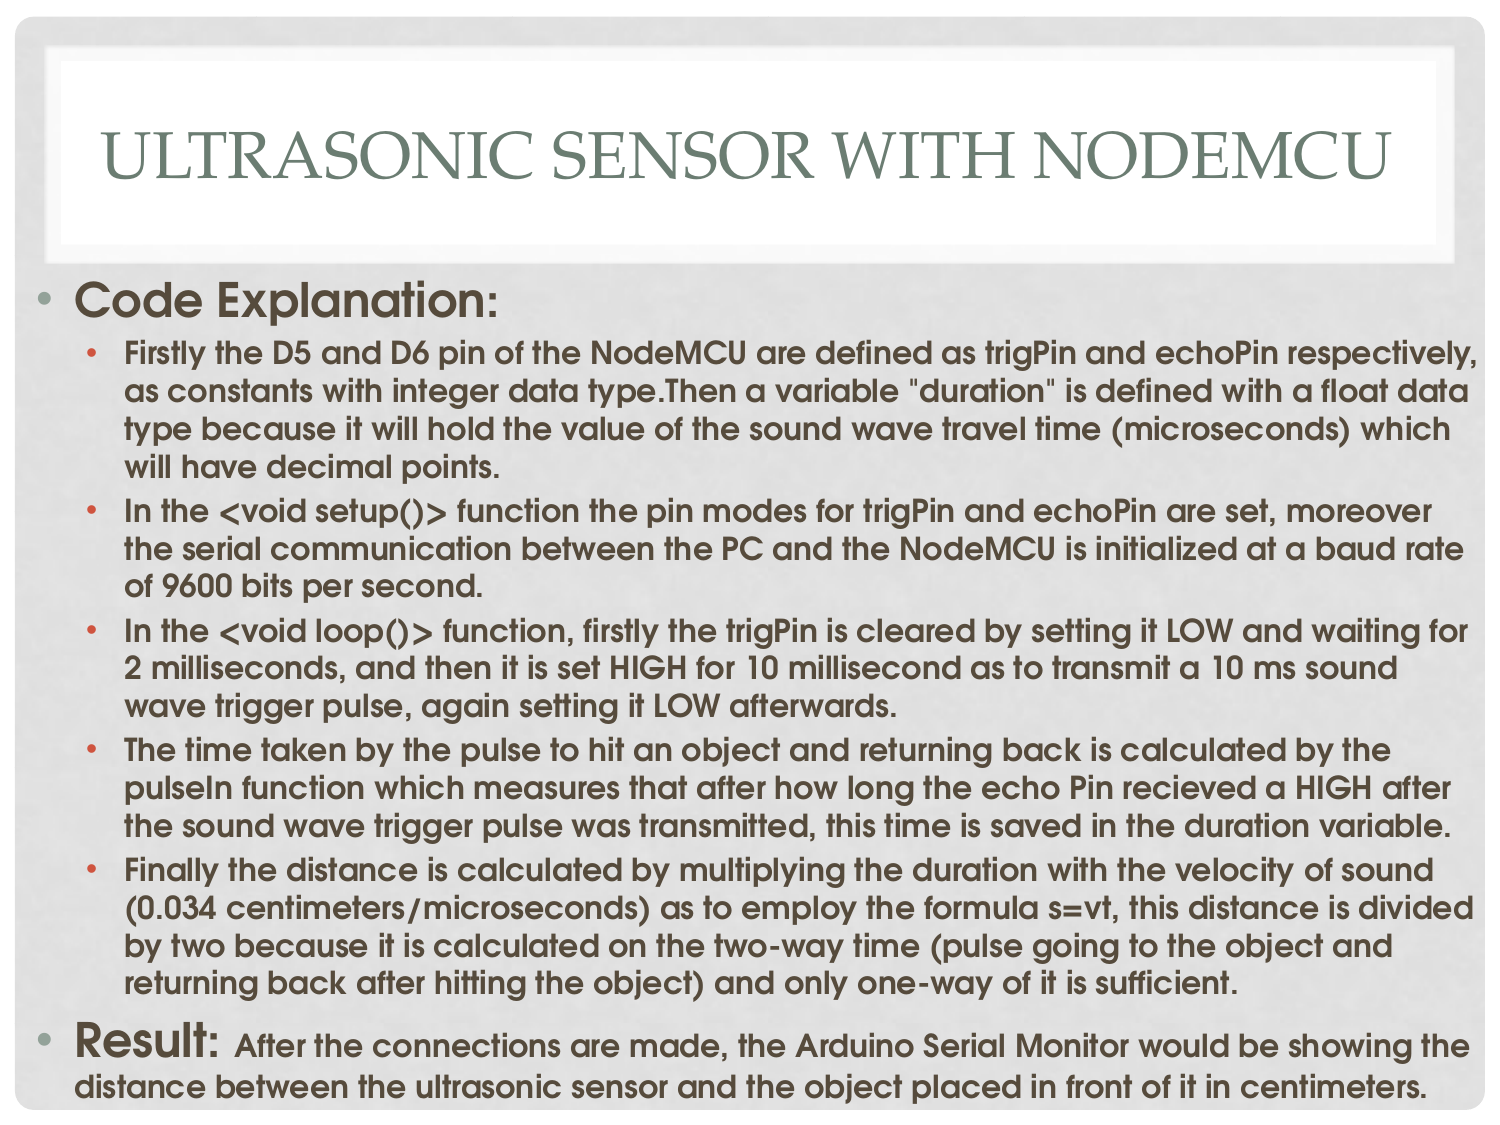

# ULTRASONIC SENSOR WITH NODEMCU
Code Explanation:
Firstly the D5 and D6 pin of the NodeMCU are defined as trigPin and echoPin respectively, as constants with integer data type.Then a variable "duration" is defined with a float data type because it will hold the value of the sound wave travel time (microseconds) which will have decimal points.
In the <void setup()> function the pin modes for trigPin and echoPin are set, moreover the serial communication between the PC and the NodeMCU is initialized at a baud rate of 9600 bits per second.
In the <void loop()> function, firstly the trigPin is cleared by setting it LOW and waiting for 2 milliseconds, and then it is set HIGH for 10 millisecond as to transmit a 10 ms sound wave trigger pulse, again setting it LOW afterwards.
The time taken by the pulse to hit an object and returning back is calculated by the pulseIn function which measures that after how long the echo Pin recieved a HIGH after the sound wave trigger pulse was transmitted, this time is saved in the duration variable.
Finally the distance is calculated by multiplying the duration with the velocity of sound (0.034 centimeters/microseconds) as to employ the formula s=vt, this distance is divided by two because it is calculated on the two-way time (pulse going to the object and returning back after hitting the object) and only one-way of it is sufficient.
Result: After the connections are made, the Arduino Serial Monitor would be showing the distance between the ultrasonic sensor and the object placed in front of it in centimeters.